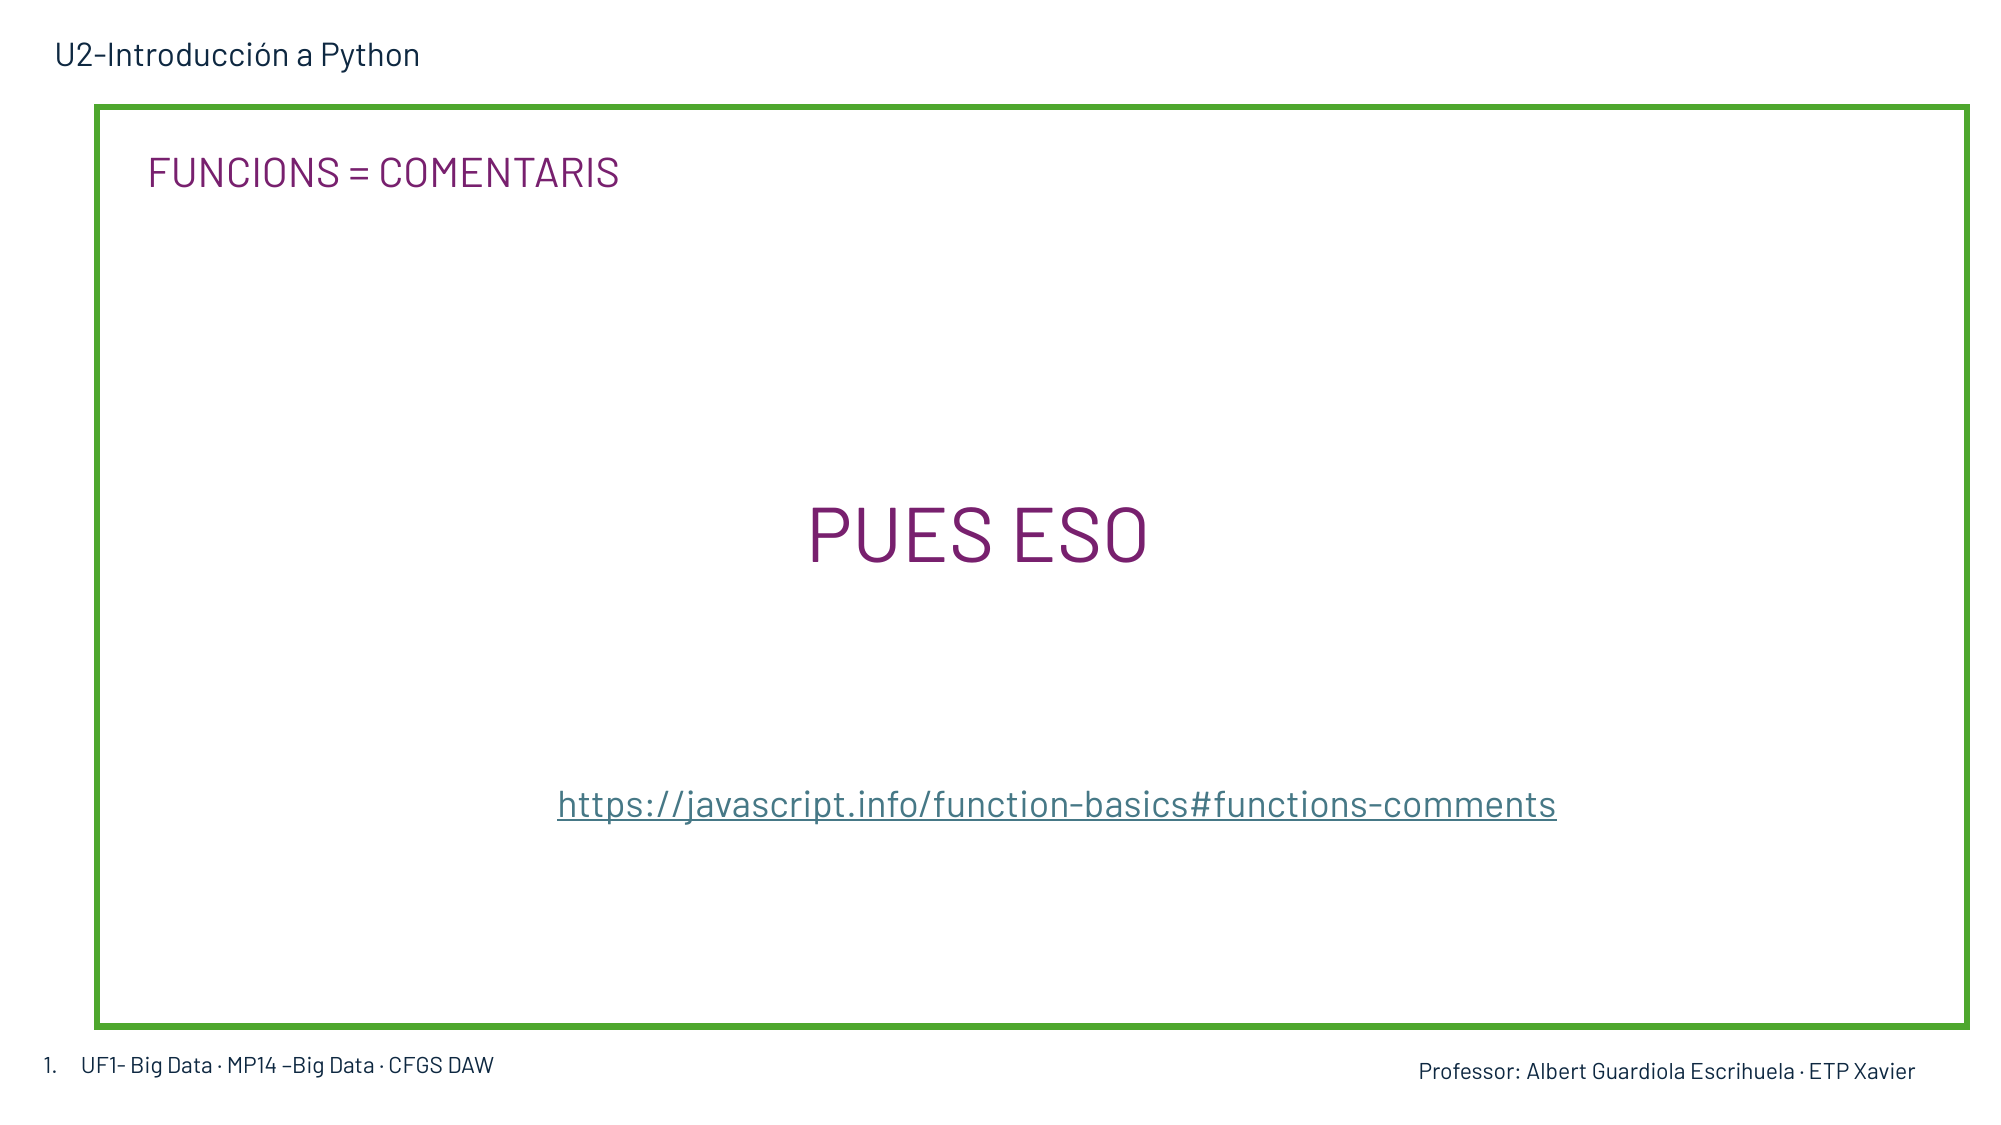

# U2-Introducción a Python

FUNCIONS = COMENTARIS
PUES ESO
https://javascript.info/function-basics#functions-comments
Professor: Albert Guardiola Escrihuela · ETP Xavier
UF1- Big Data · MP14 –Big Data · CFGS DAW